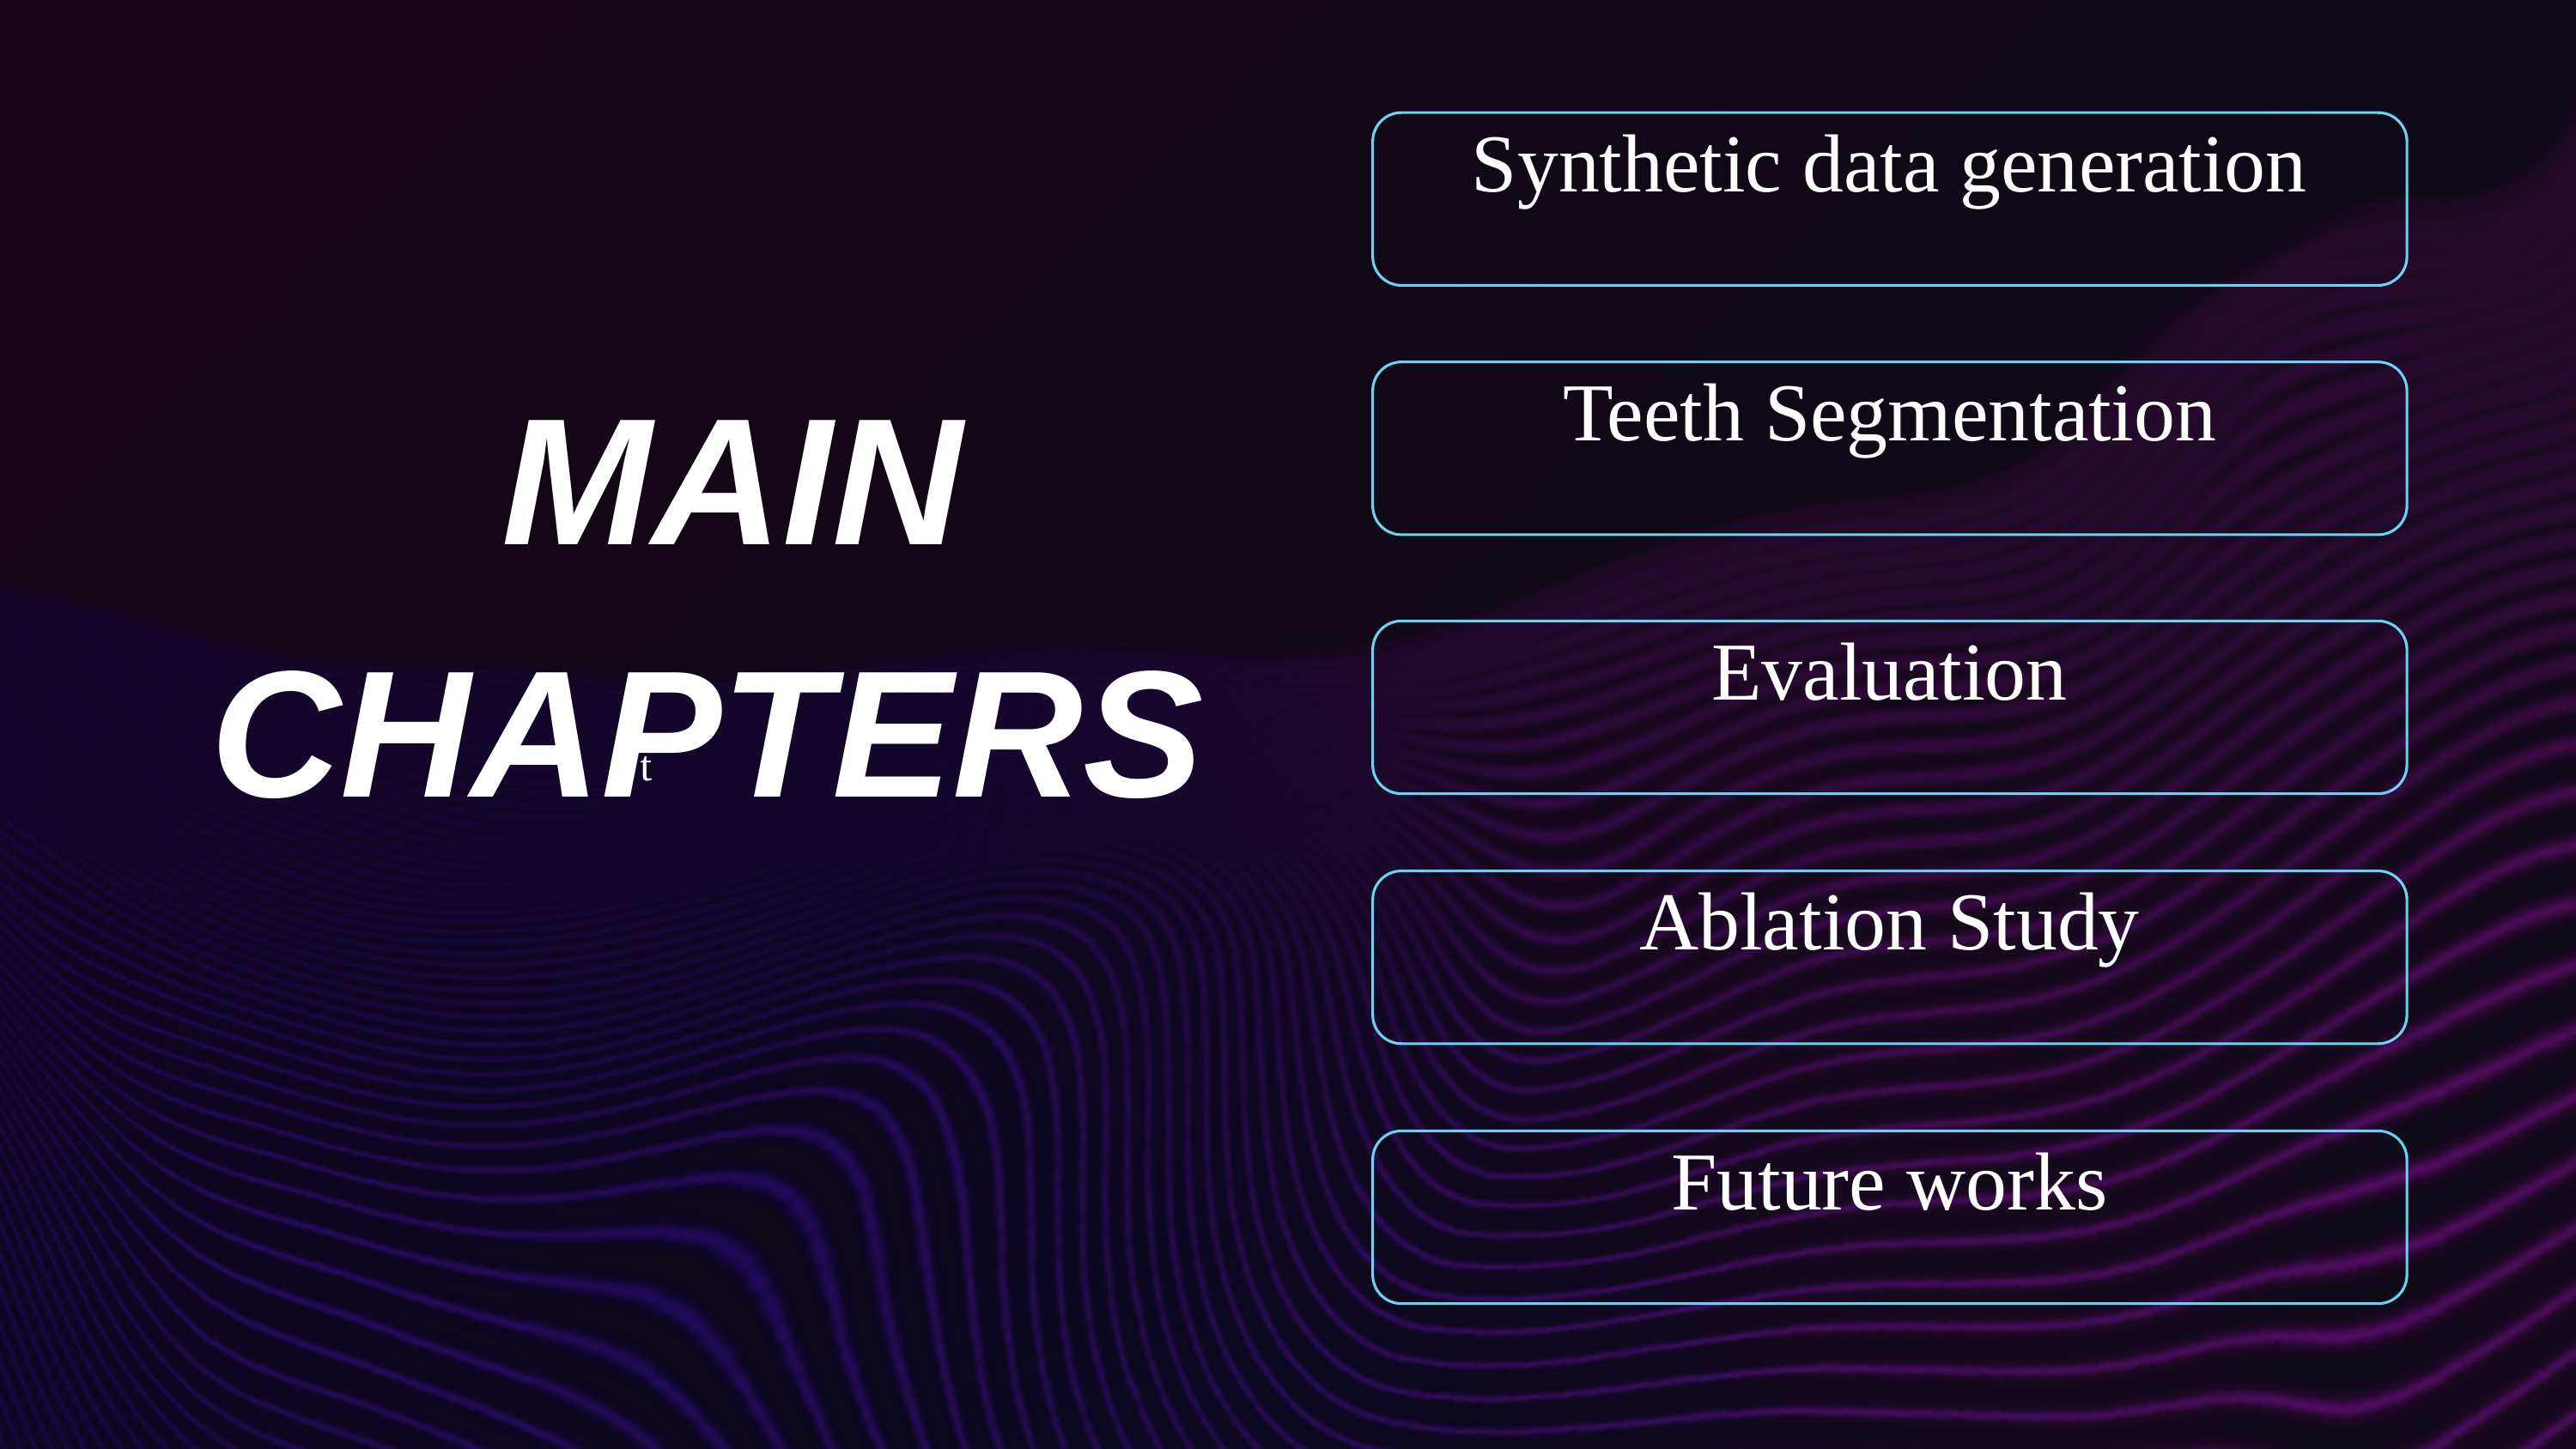

Synthetic data generation
MAIN
CHAPTERS

Teeth Segmentation

Evaluation
t

Ablation Study

Future works